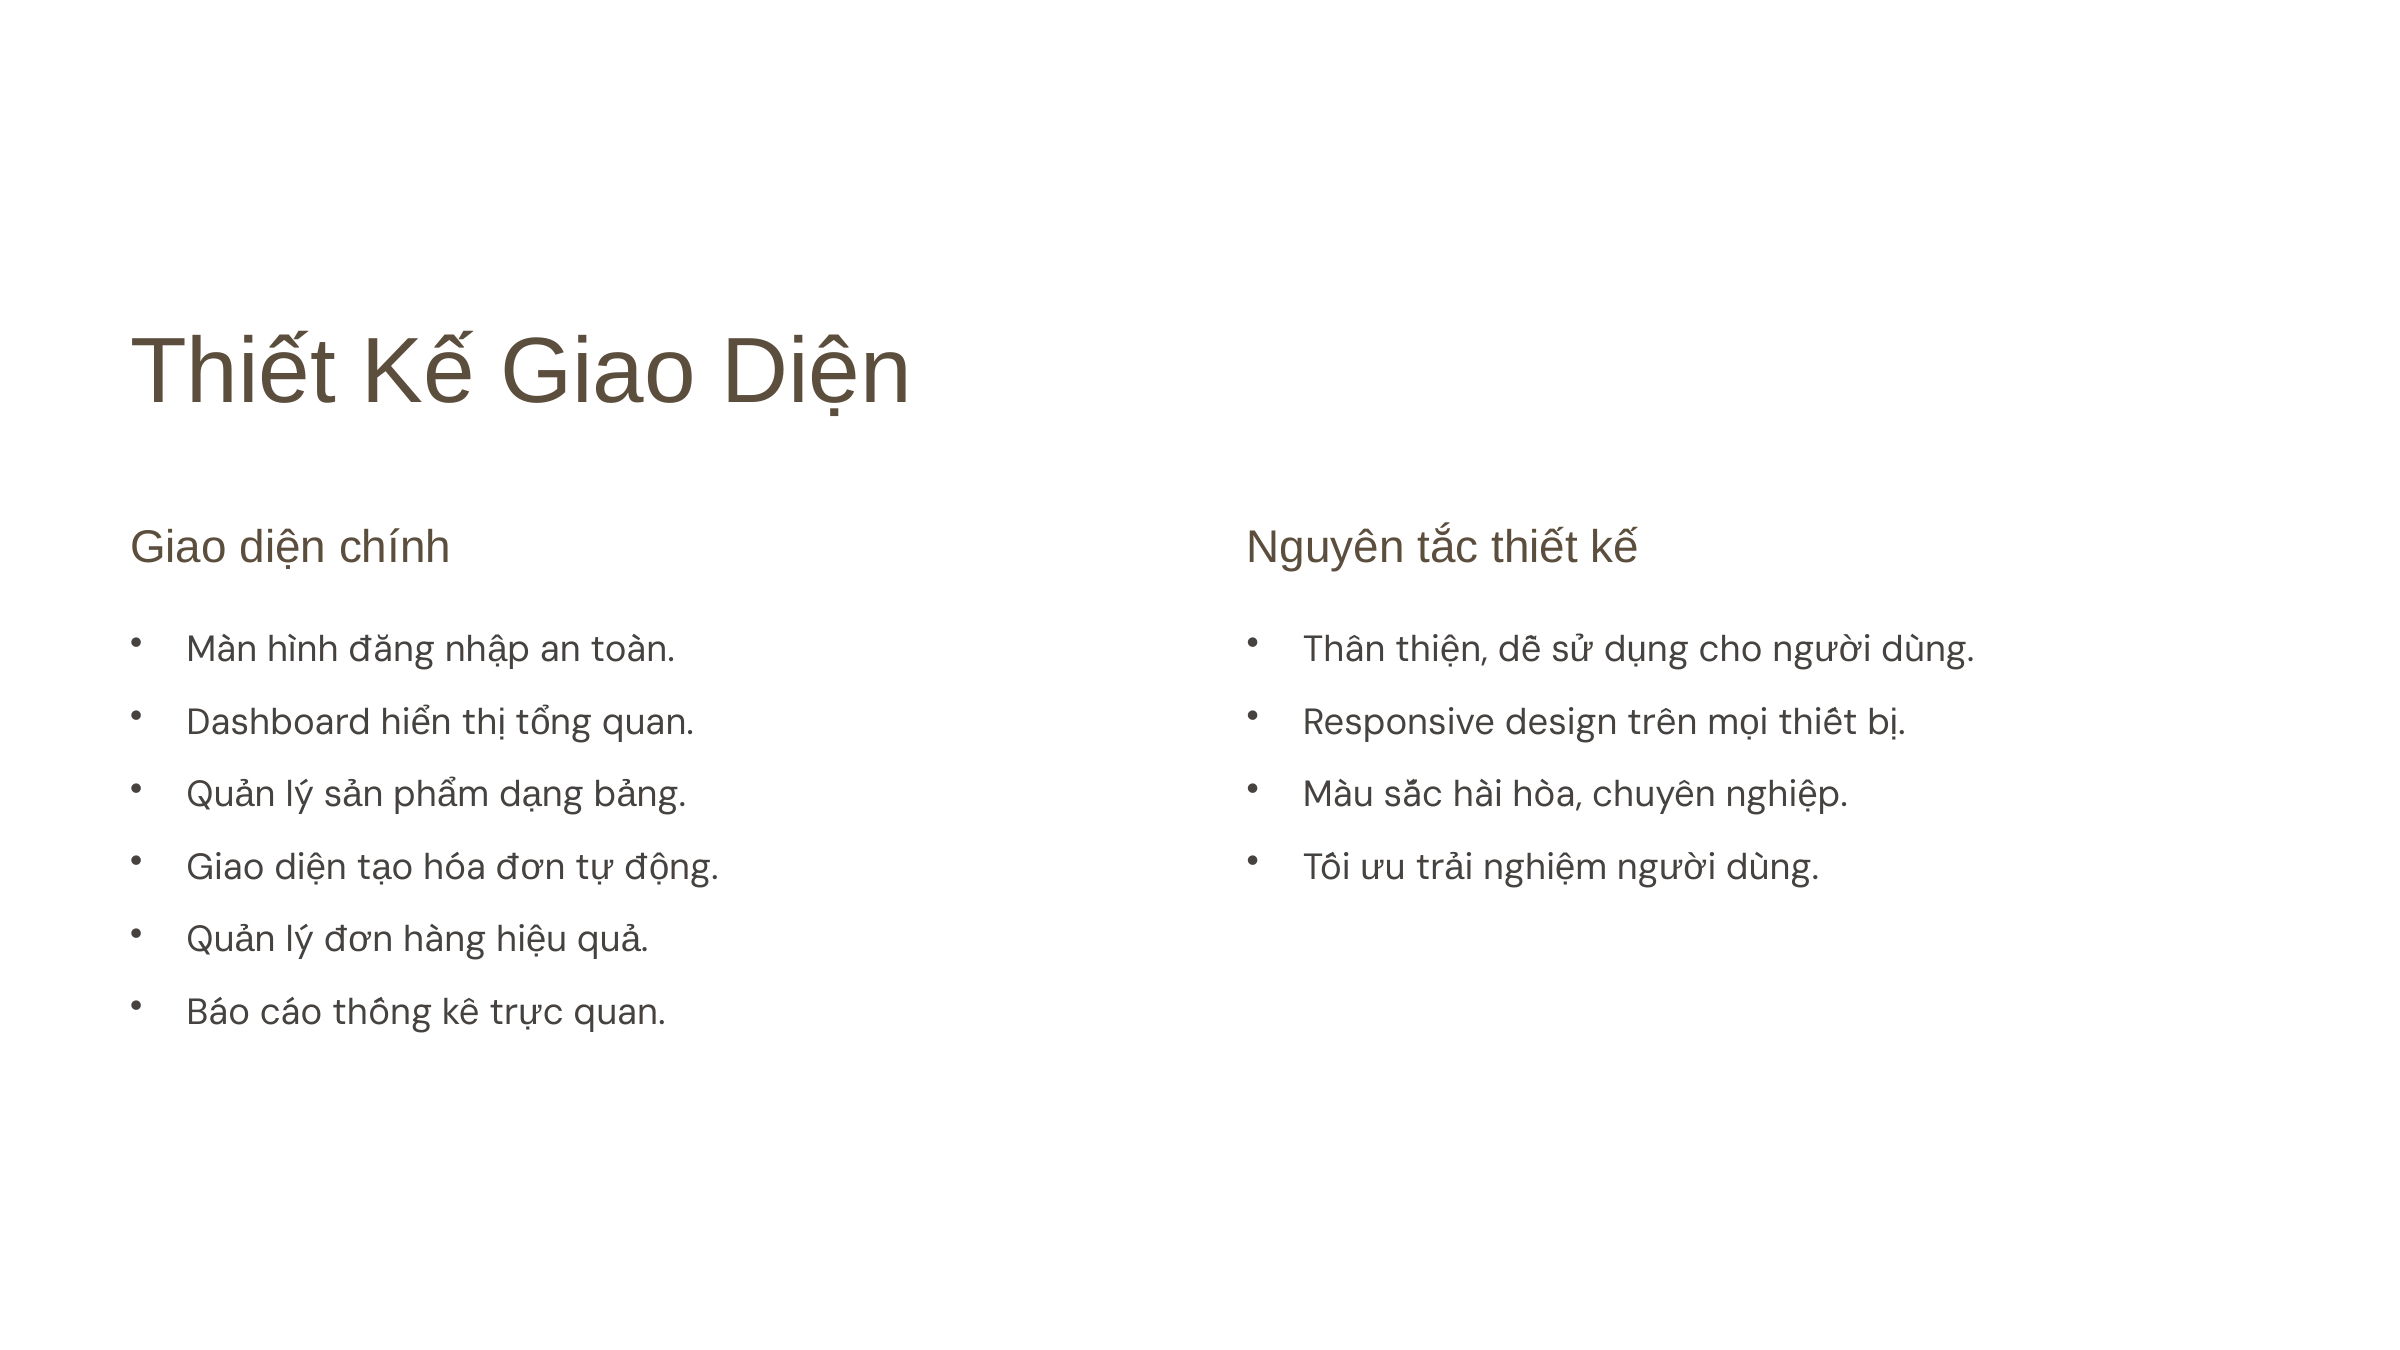

Thiết Kế Giao Diện
Giao diện chính
Nguyên tắc thiết kế
Màn hình đăng nhập an toàn.
Thân thiện, dễ sử dụng cho người dùng.
Dashboard hiển thị tổng quan.
Responsive design trên mọi thiết bị.
Quản lý sản phẩm dạng bảng.
Màu sắc hài hòa, chuyên nghiệp.
Giao diện tạo hóa đơn tự động.
Tối ưu trải nghiệm người dùng.
Quản lý đơn hàng hiệu quả.
Báo cáo thống kê trực quan.